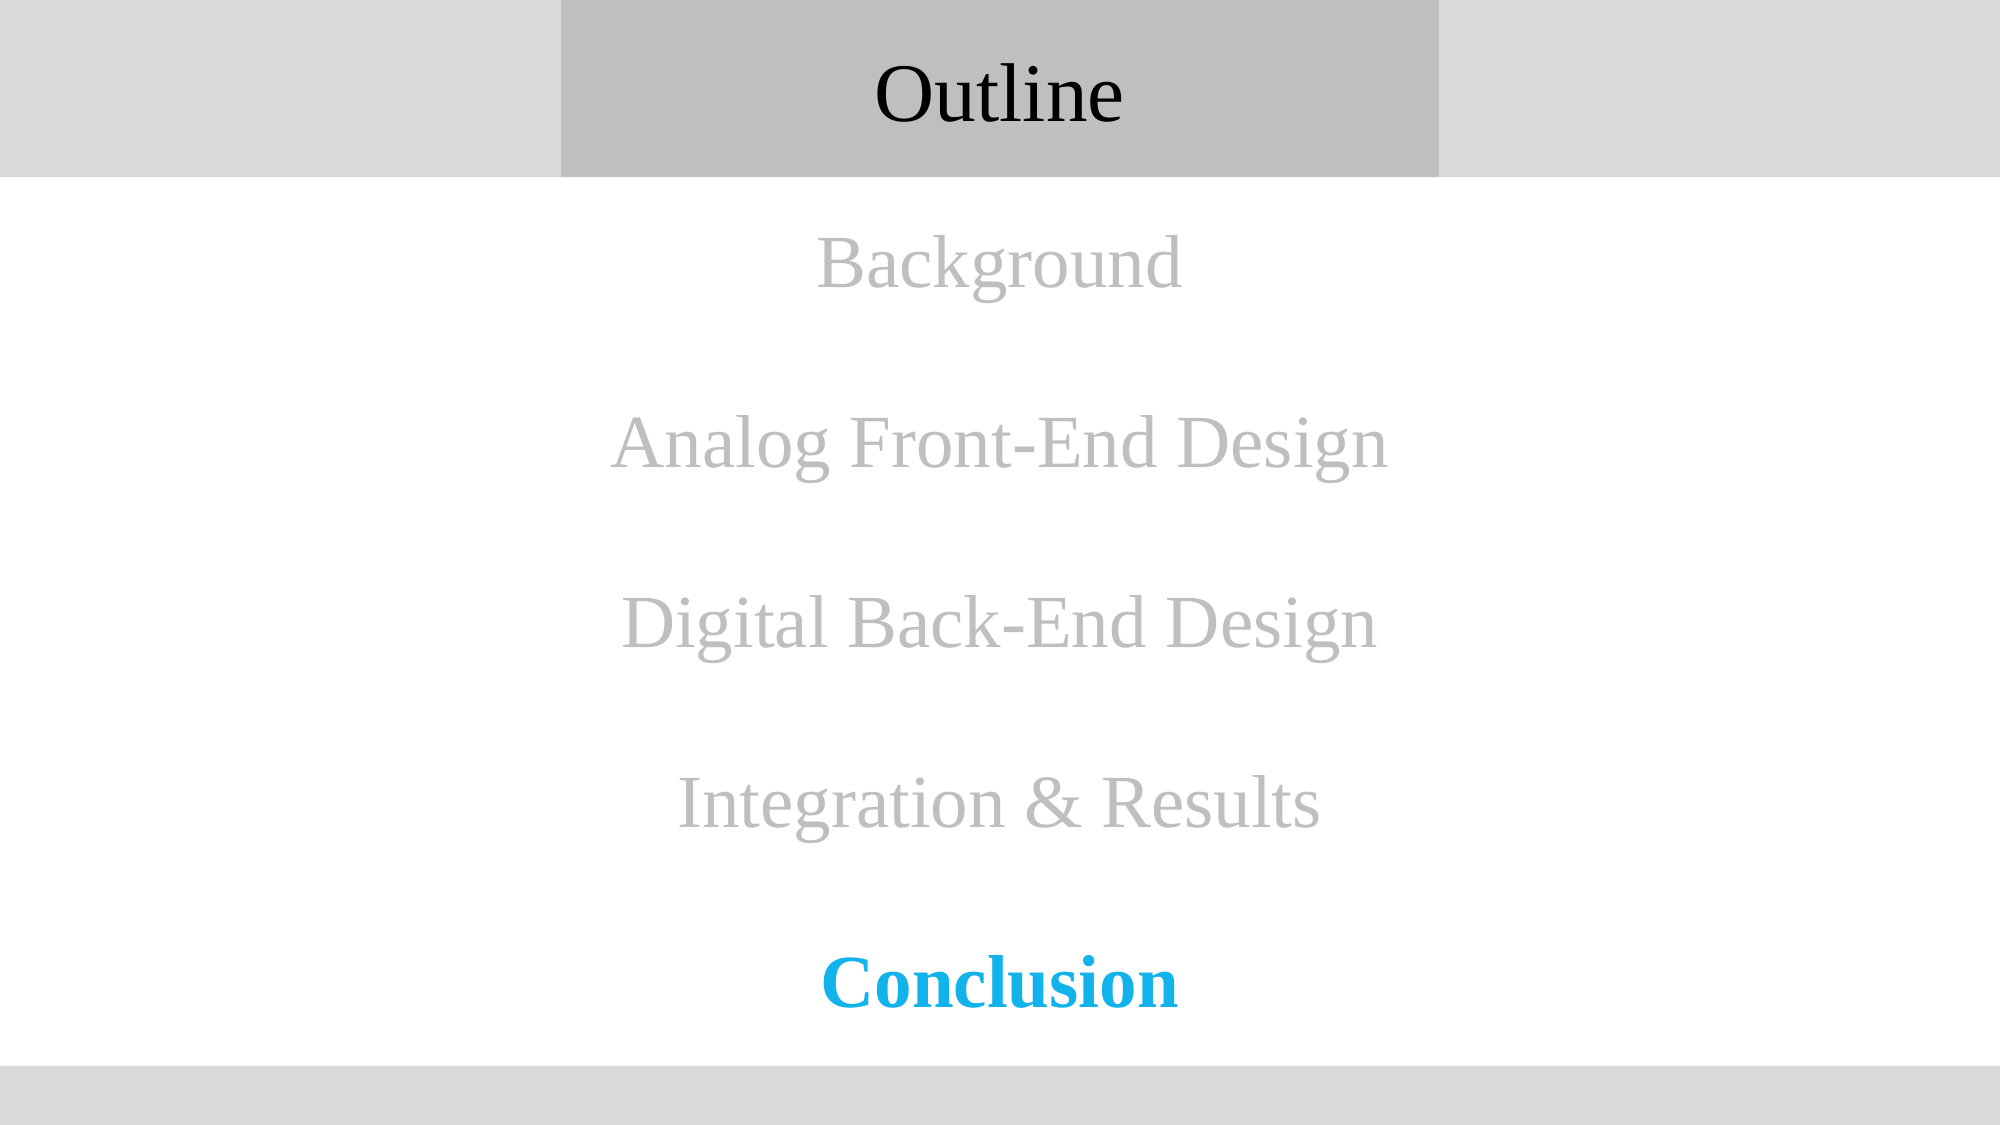

Outline
Background

Analog Front-End Design

Digital Back-End Design

Integration & Results

Conclusion